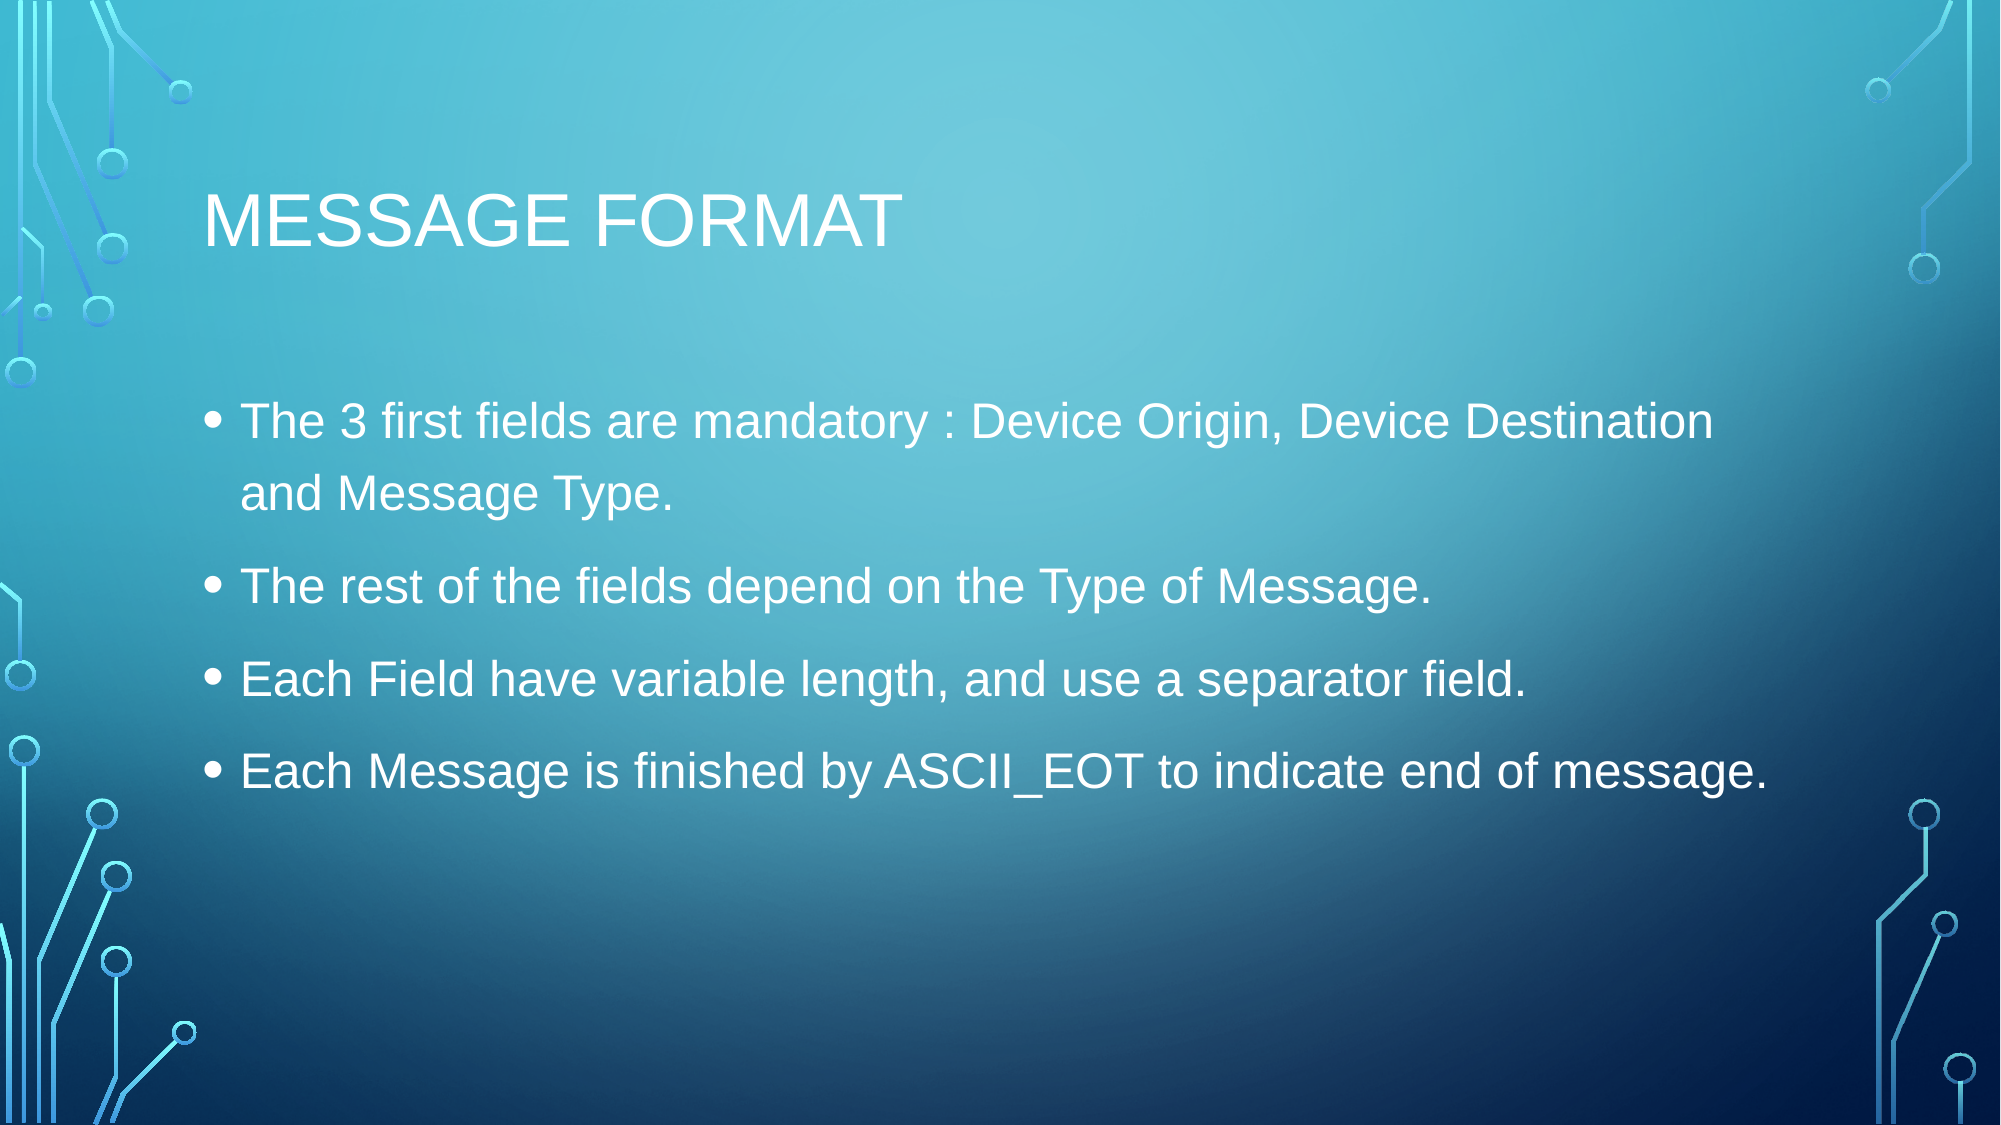

# Message format
The 3 first fields are mandatory : Device Origin, Device Destination and Message Type.
The rest of the fields depend on the Type of Message.
Each Field have variable length, and use a separator field.
Each Message is finished by ASCII_EOT to indicate end of message.